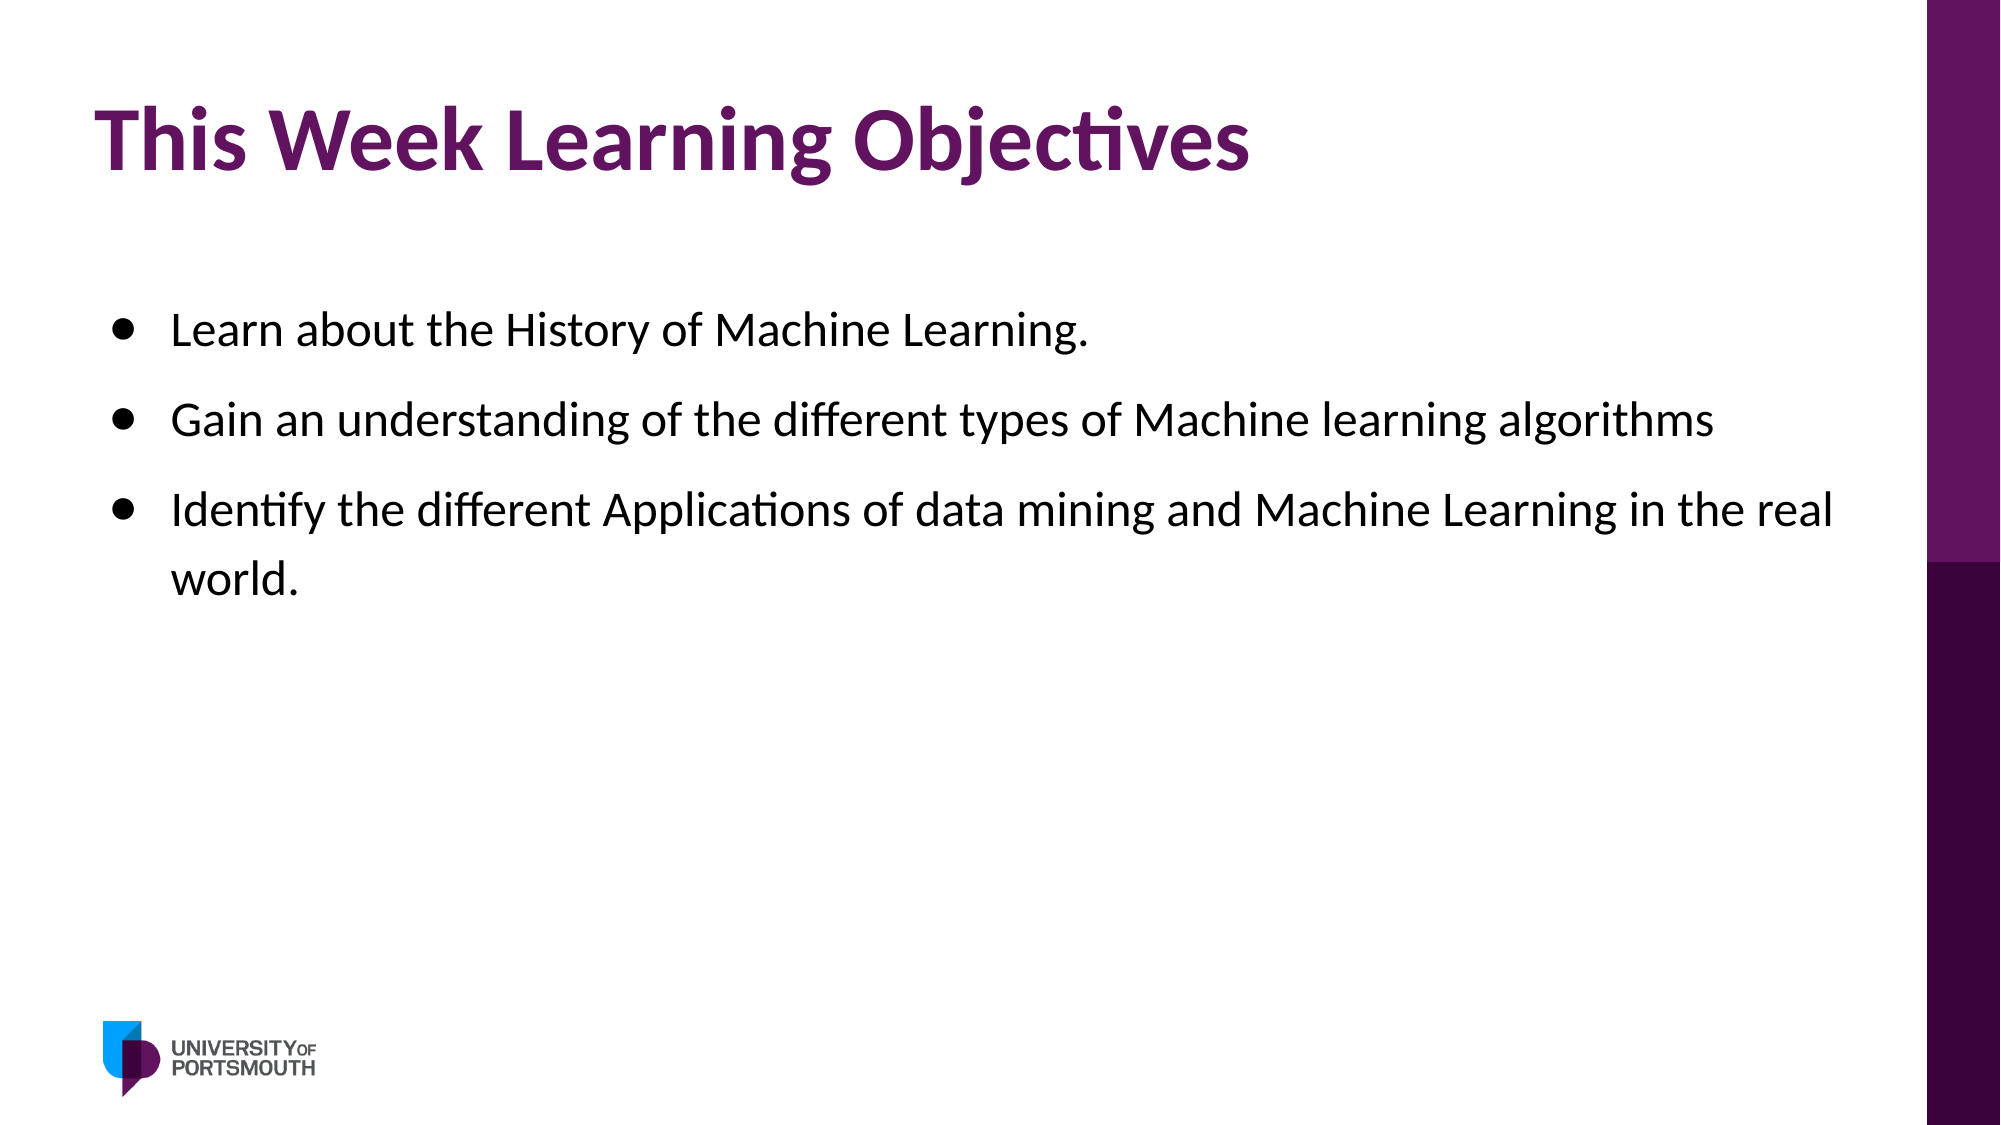

# This Week Learning Objectives
Learn about the History of Machine Learning.
Gain an understanding of the different types of Machine learning algorithms
Identify the different Applications of data mining and Machine Learning in the real world.